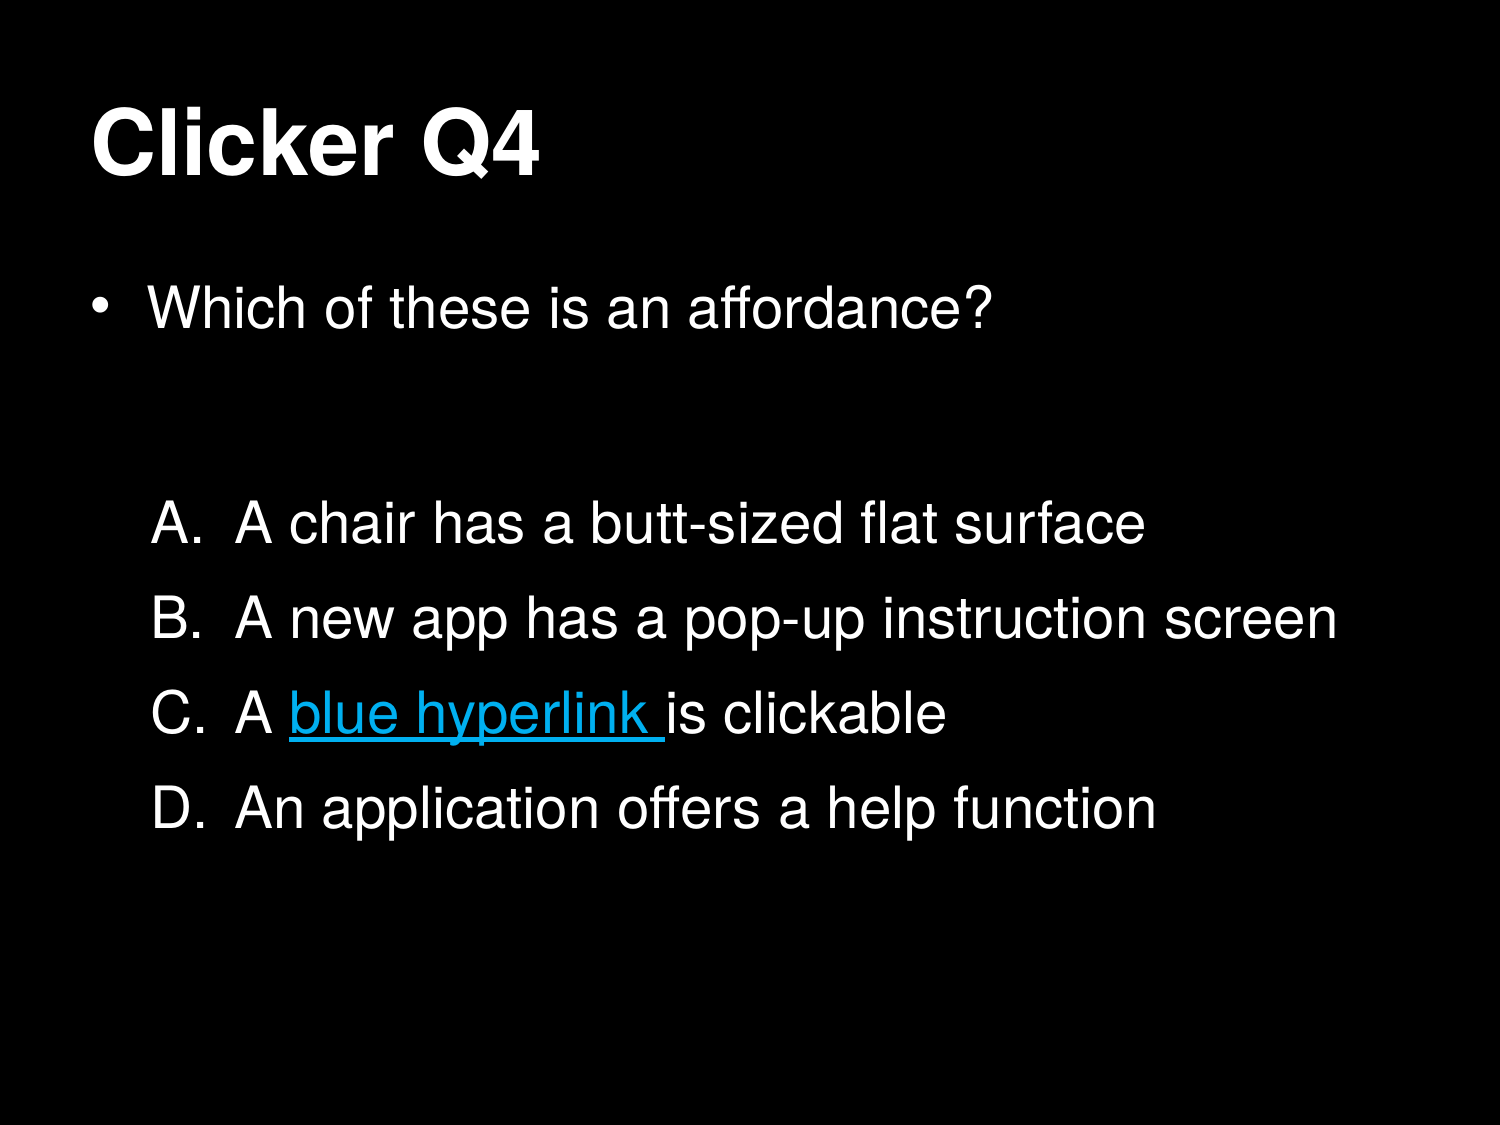

# Clicker Q4
Which of these is an affordance?

A chair has a butt-sized flat surface
A new app has a pop-up instruction screen
A blue hyperlink is clickable
An application offers a help function